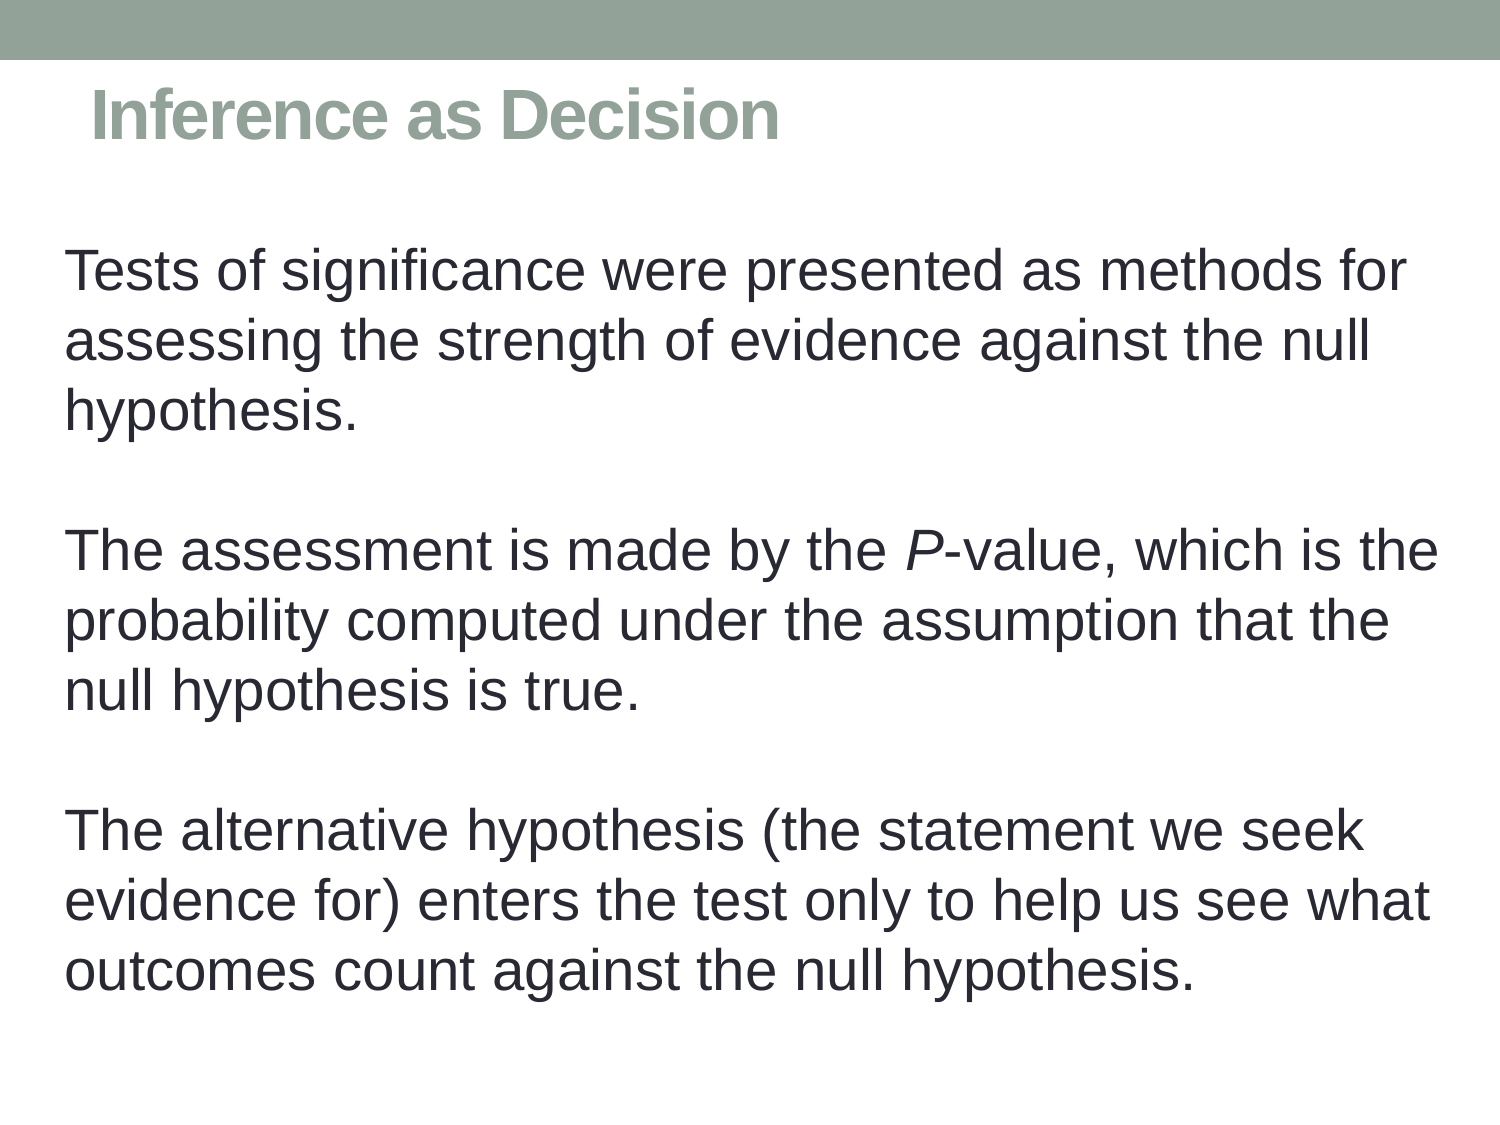

# Inference as Decision
Tests of significance were presented as methods for assessing the strength of evidence against the null hypothesis.

The assessment is made by the P-value, which is the probability computed under the assumption that the null hypothesis is true.

The alternative hypothesis (the statement we seek evidence for) enters the test only to help us see what outcomes count against the null hypothesis.